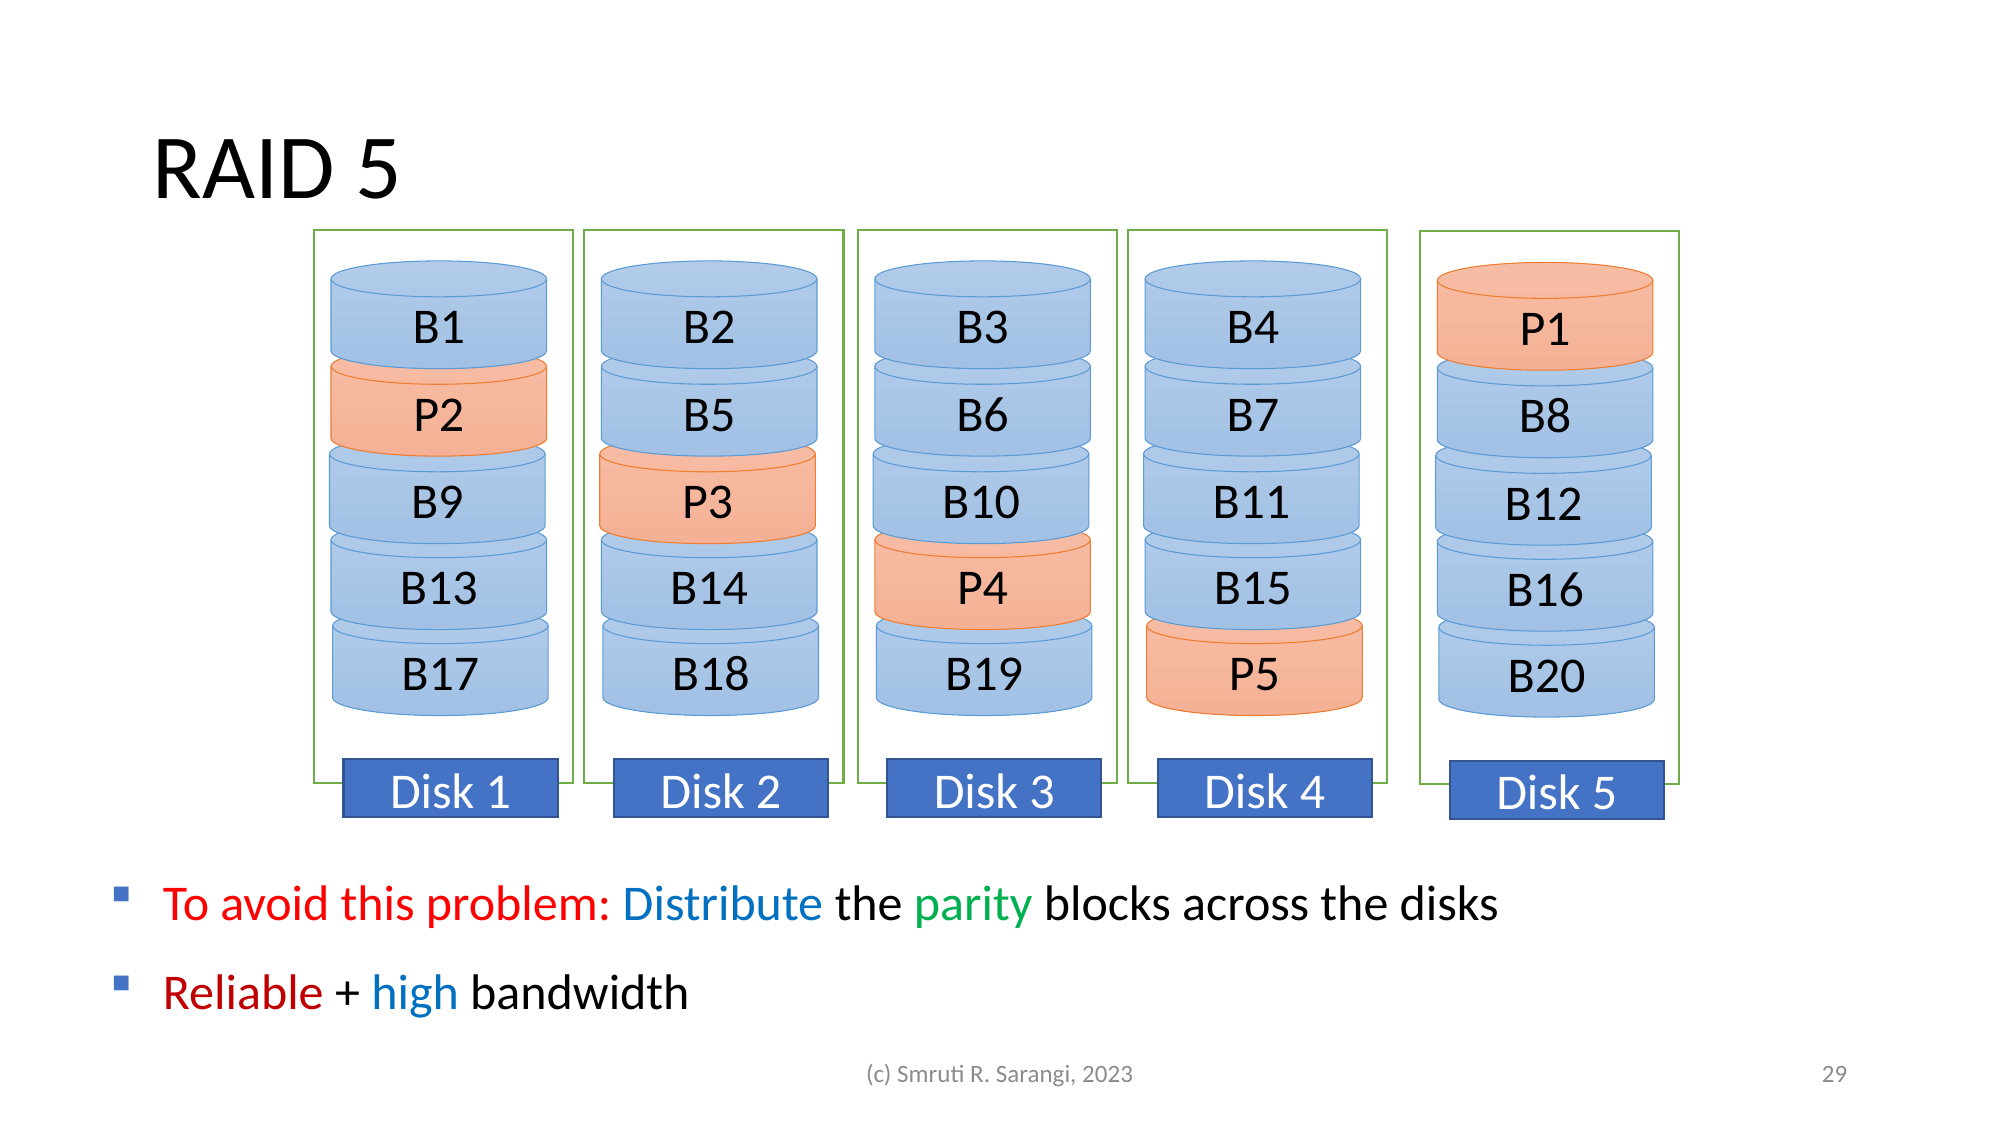

# RAID 5

B1
B2
B3
B4
P1
P2
B5
B6
B7
B8
B9
P3
B10
B11
B12
B13
B14
P4
B15
B16
B17
B18
B19
P5
B20
Disk 1
Disk 2
Disk 3
Disk 4
Disk 5
To avoid this problem: Distribute the parity blocks across the disks
Reliable + high bandwidth
(c) Smruti R. Sarangi, 2023
29